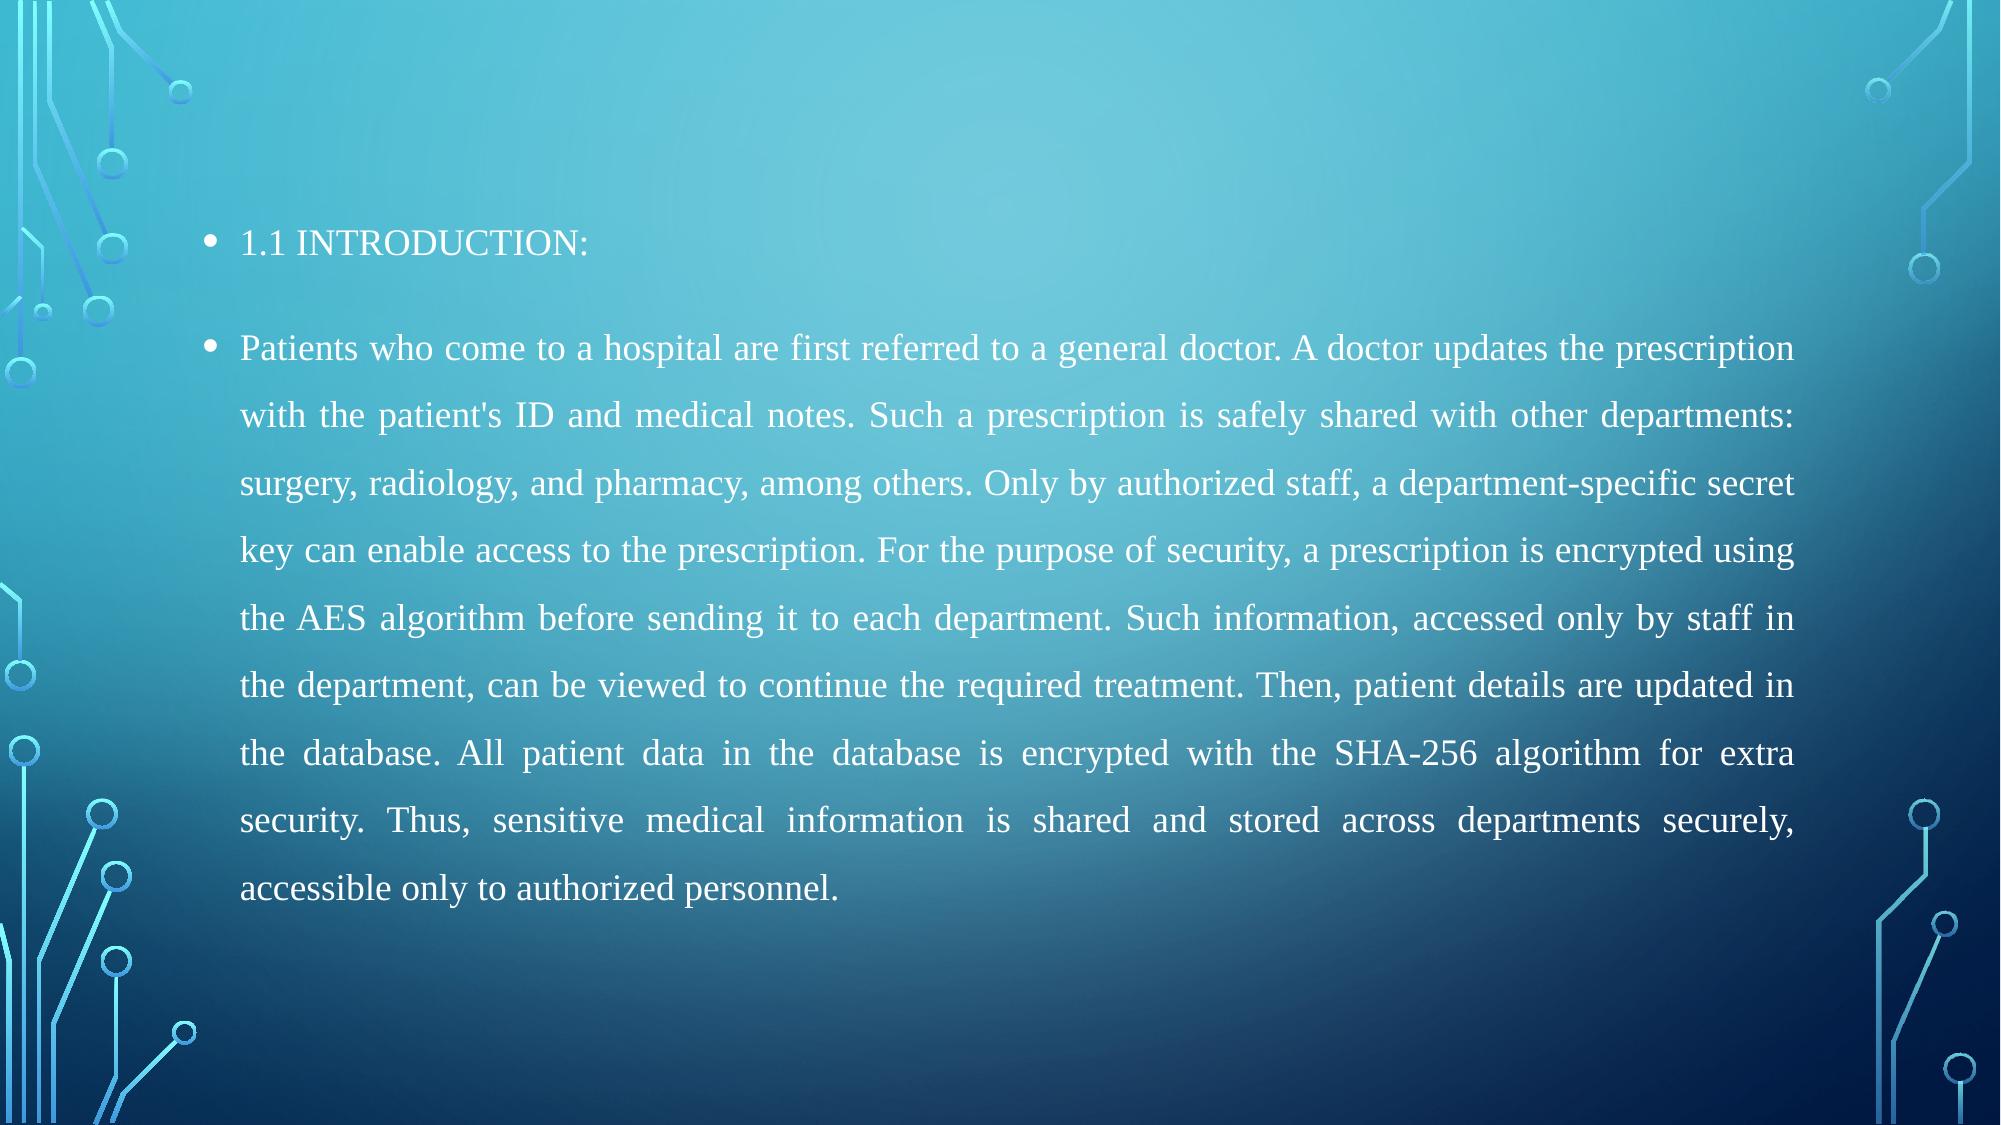

1.1 INTRODUCTION:
Patients who come to a hospital are first referred to a general doctor. A doctor updates the prescription with the patient's ID and medical notes. Such a prescription is safely shared with other departments: surgery, radiology, and pharmacy, among others. Only by authorized staff, a department-specific secret key can enable access to the prescription. For the purpose of security, a prescription is encrypted using the AES algorithm before sending it to each department. Such information, accessed only by staff in the department, can be viewed to continue the required treatment. Then, patient details are updated in the database. All patient data in the database is encrypted with the SHA-256 algorithm for extra security. Thus, sensitive medical information is shared and stored across departments securely, accessible only to authorized personnel.